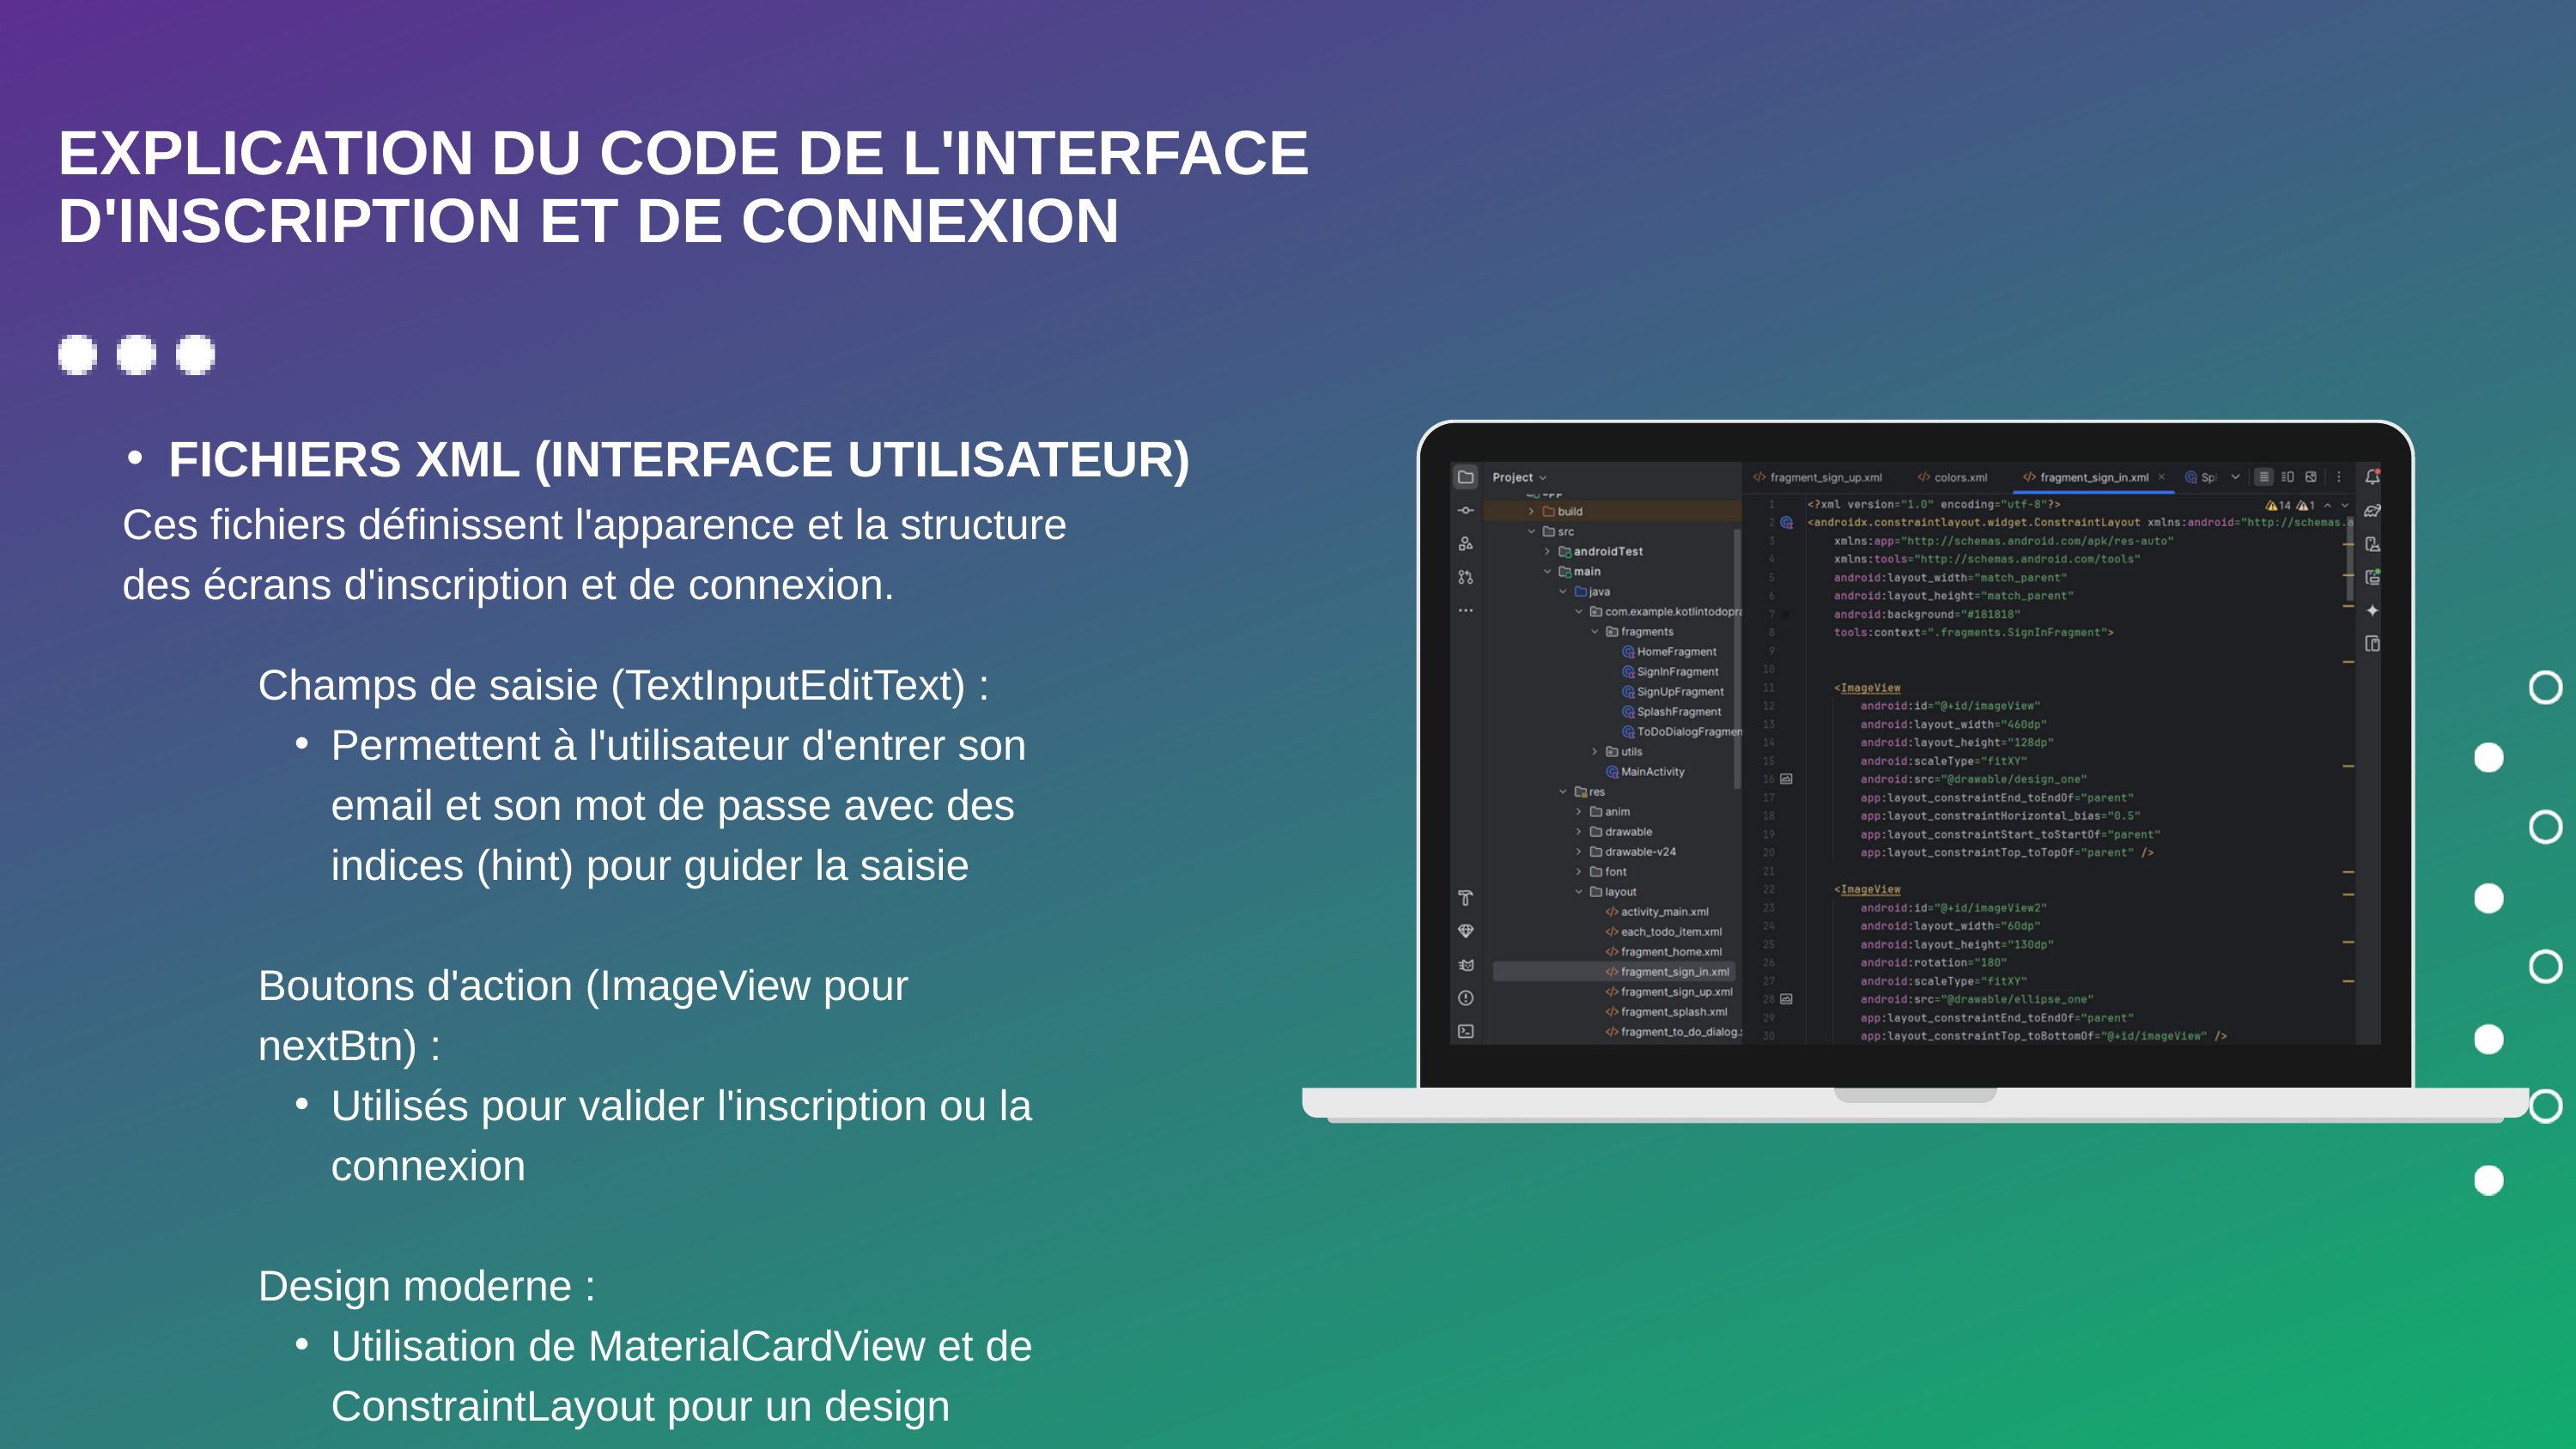

EXPLICATION DU CODE DE L'INTERFACE D'INSCRIPTION ET DE CONNEXION

FICHIERS XML (INTERFACE UTILISATEUR)
Ces fichiers définissent l'apparence et la structure des écrans d'inscription et de connexion.
Champs de saisie (TextInputEditText) :
Permettent à l'utilisateur d'entrer son email et son mot de passe avec des indices (hint) pour guider la saisie

Boutons d'action (ImageView pour nextBtn) :
Utilisés pour valider l'inscription ou la connexion

Design moderne :
Utilisation de MaterialCardView et de ConstraintLayout pour un design épuré et adaptable.